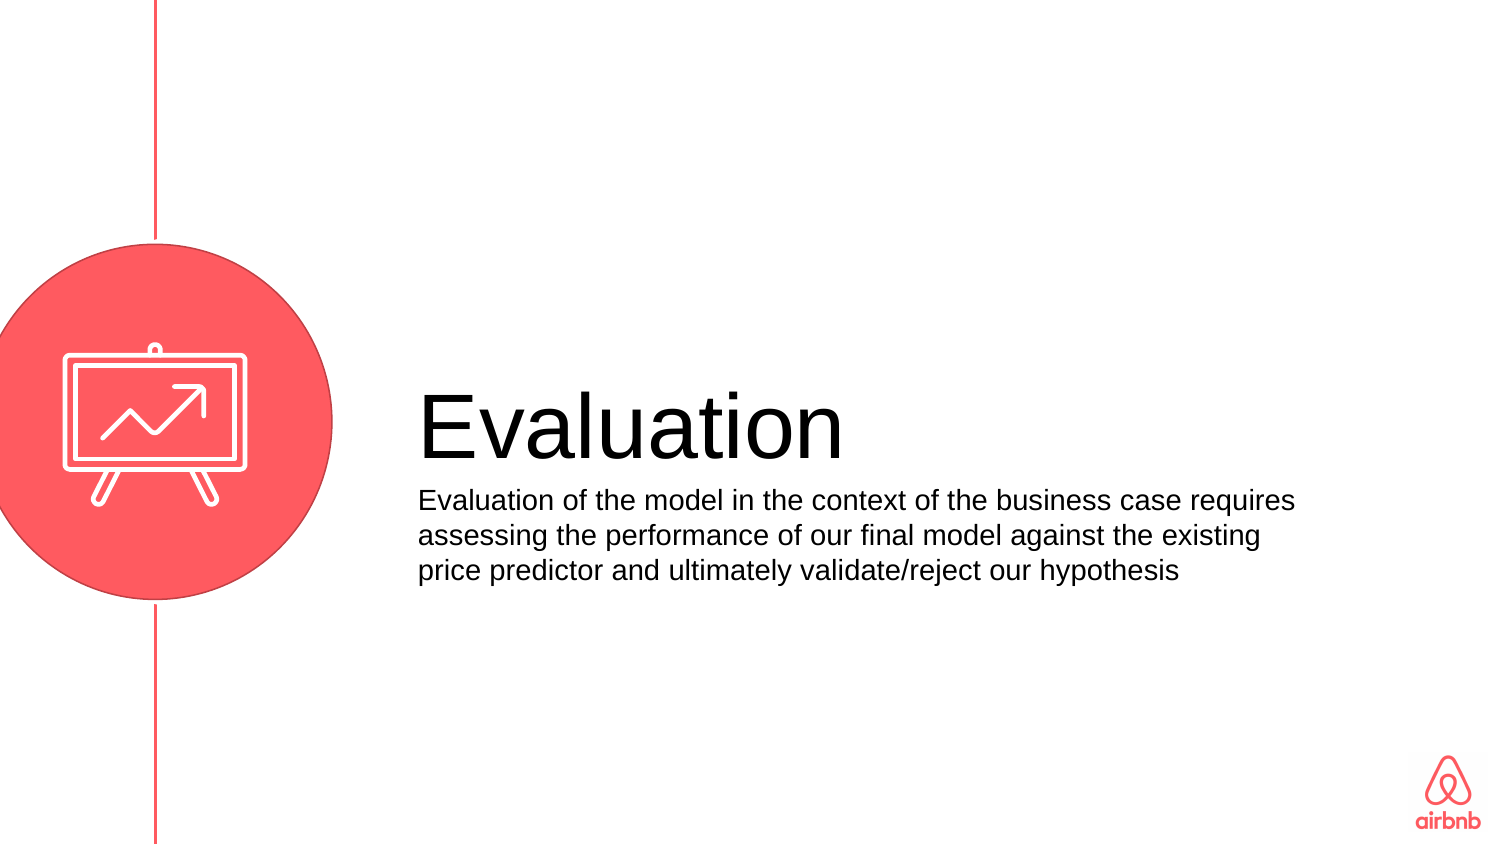

Evaluation

Evaluation of the model in the context of the business case requires assessing the performance of our final model against the existing price predictor and ultimately validate/reject our hypothesis